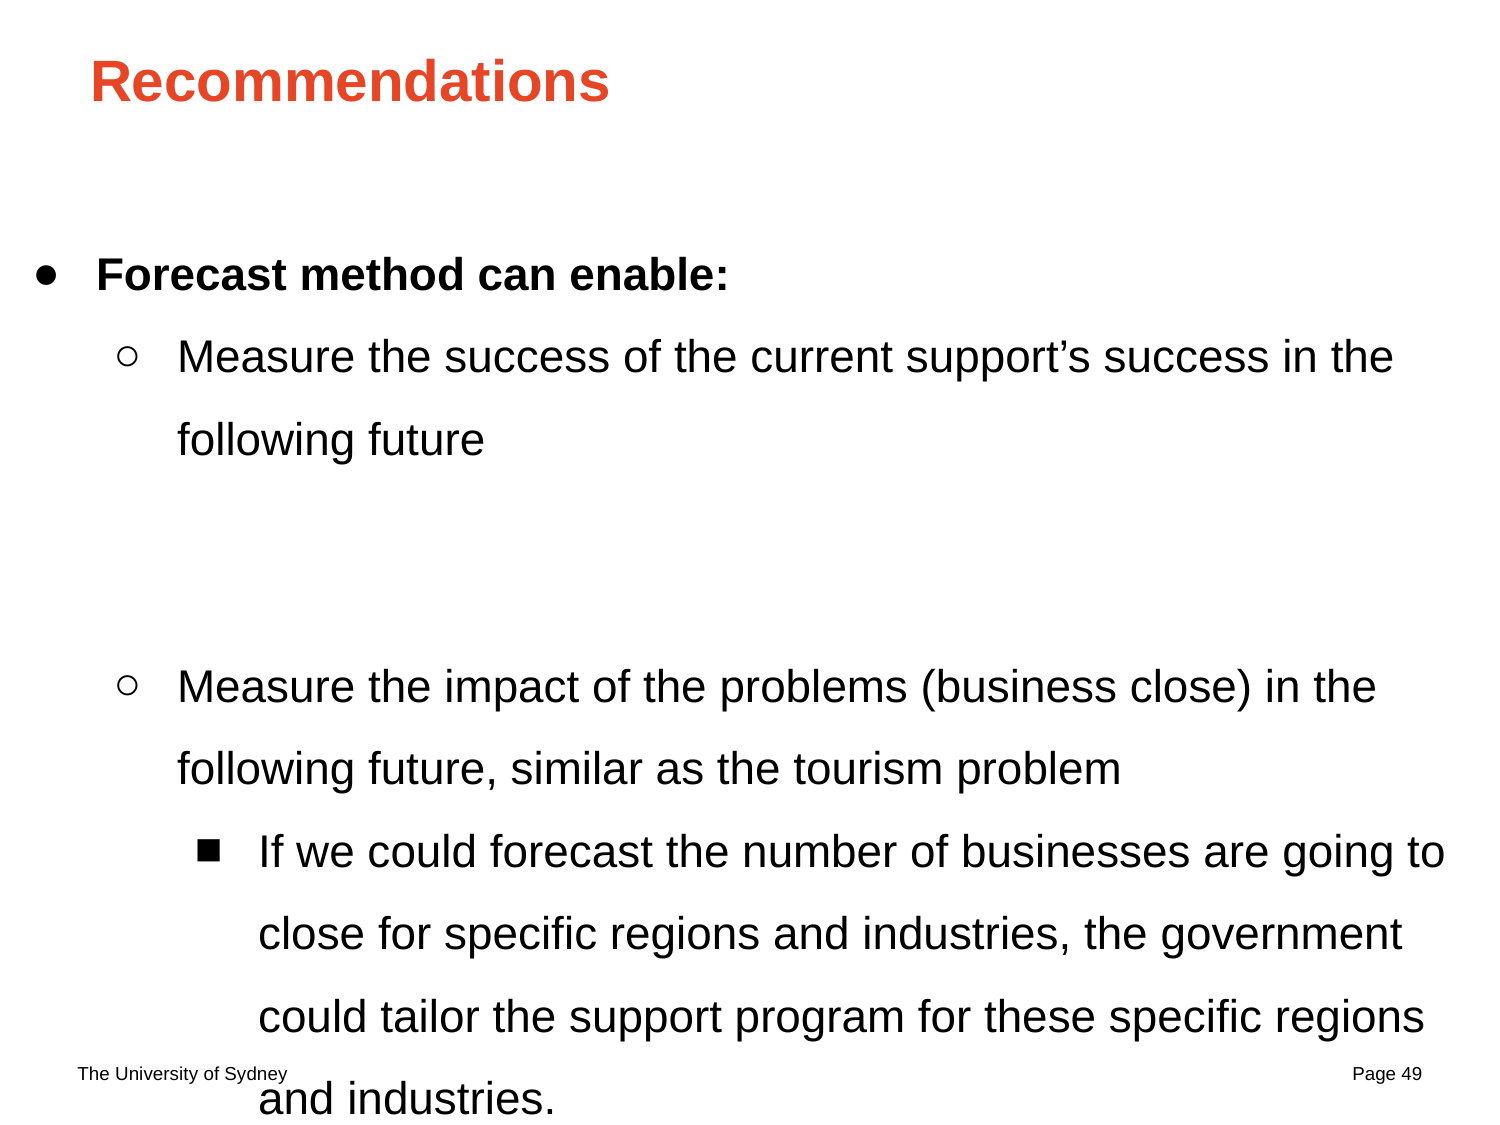

# Recommendations

Forecast method can enable:
Measure the success of the current support’s success in the following future

Measure the impact of the problems (business close) in the following future, similar as the tourism problem
If we could forecast the number of businesses are going to close for specific regions and industries, the government could tailor the support program for these specific regions and industries.